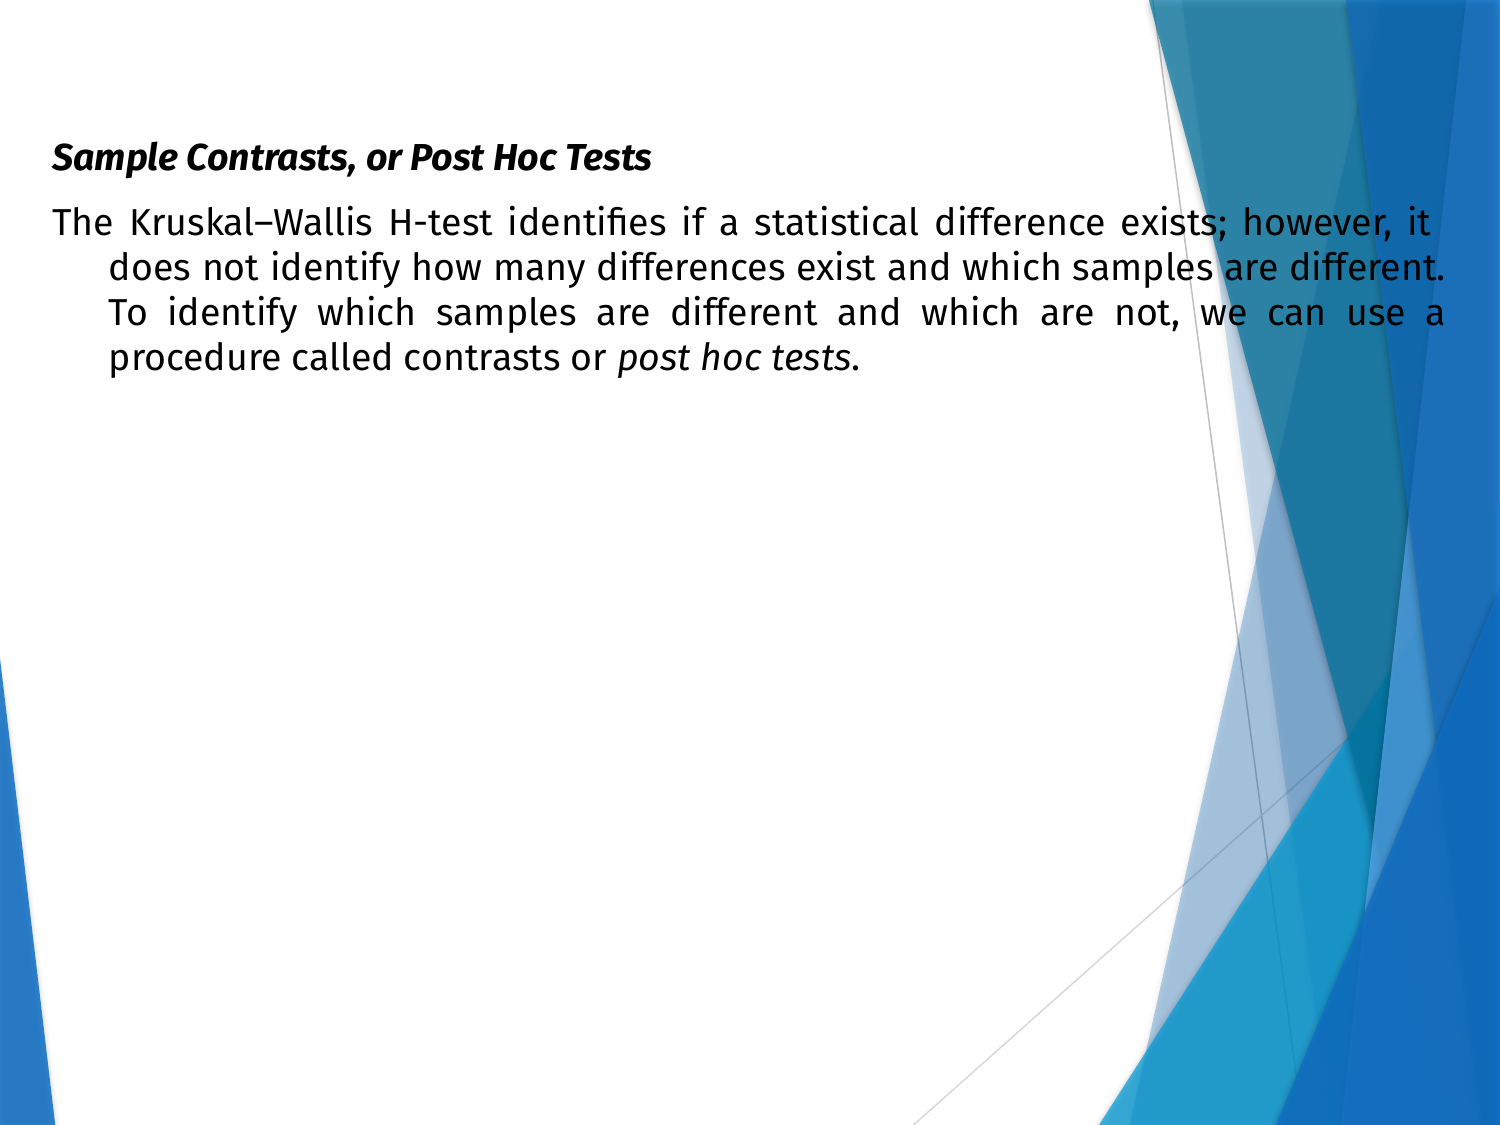

Sample Contrasts, or Post Hoc Tests
The Kruskal–Wallis H-test identifies if a statistical difference exists; however, it  does not identify how many differences exist and which samples are different. To identify which samples are different and which are not, we can use a procedure called contrasts or post hoc tests.